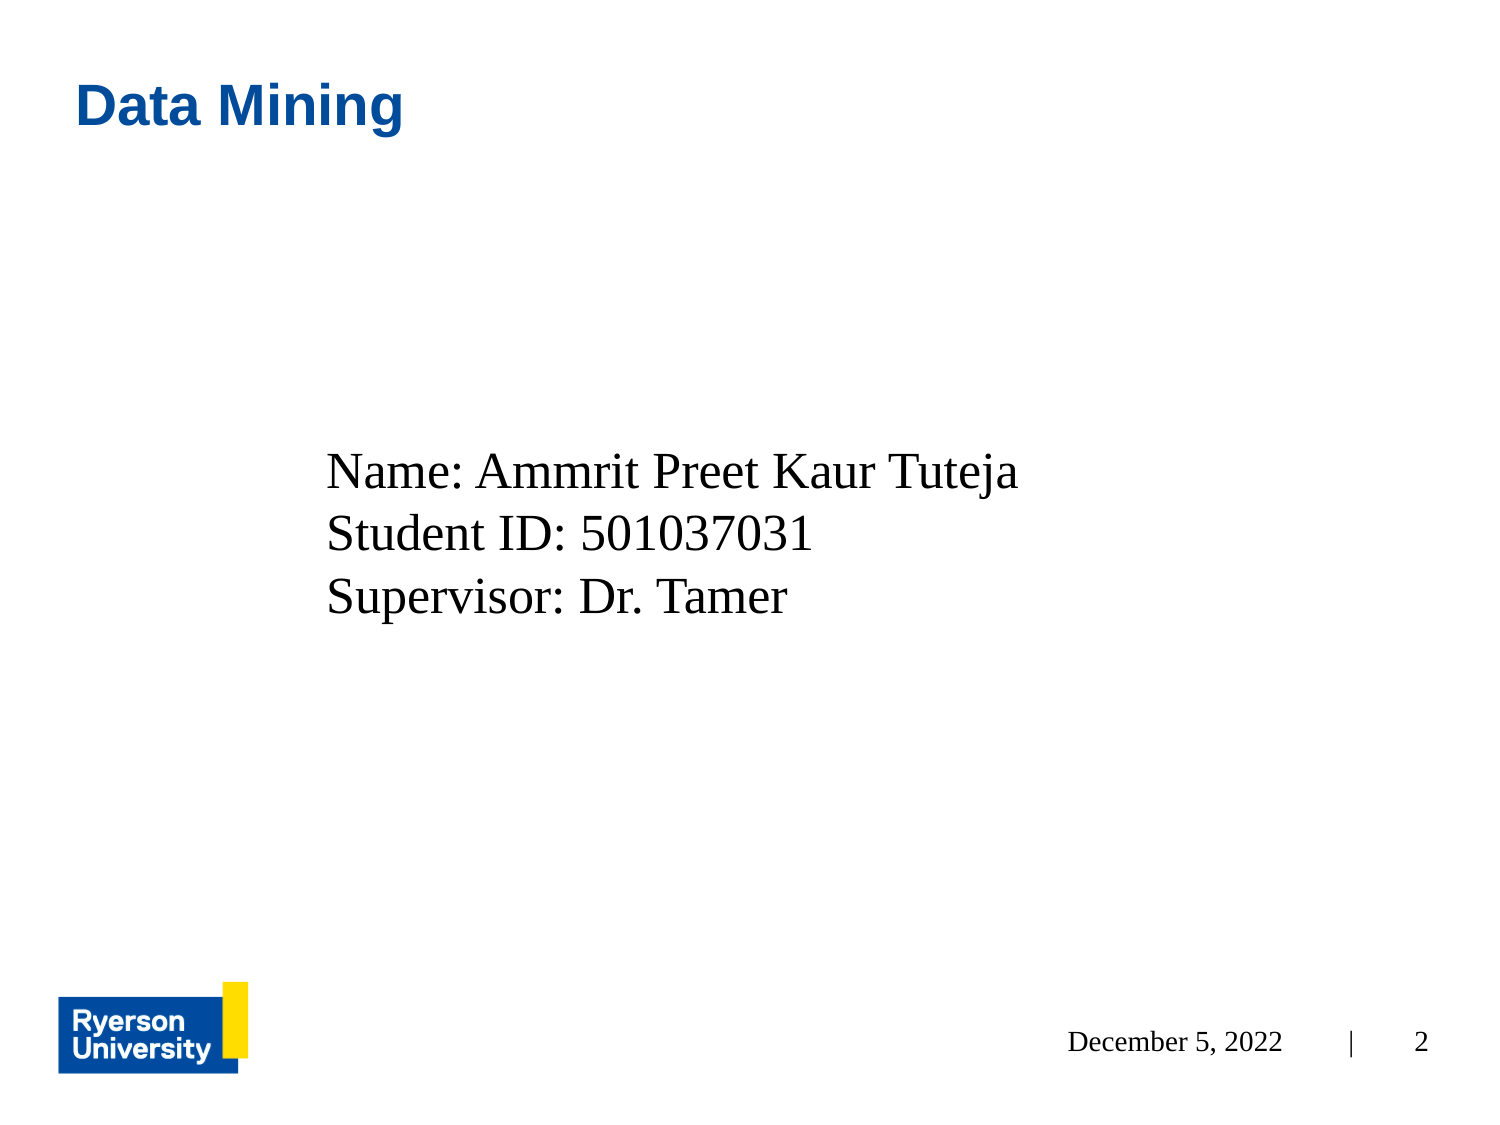

# Data Mining

Name: Ammrit Preet Kaur Tuteja
Student ID: 501037031
Supervisor: Dr. Tamer

December 5, 2022         |
2